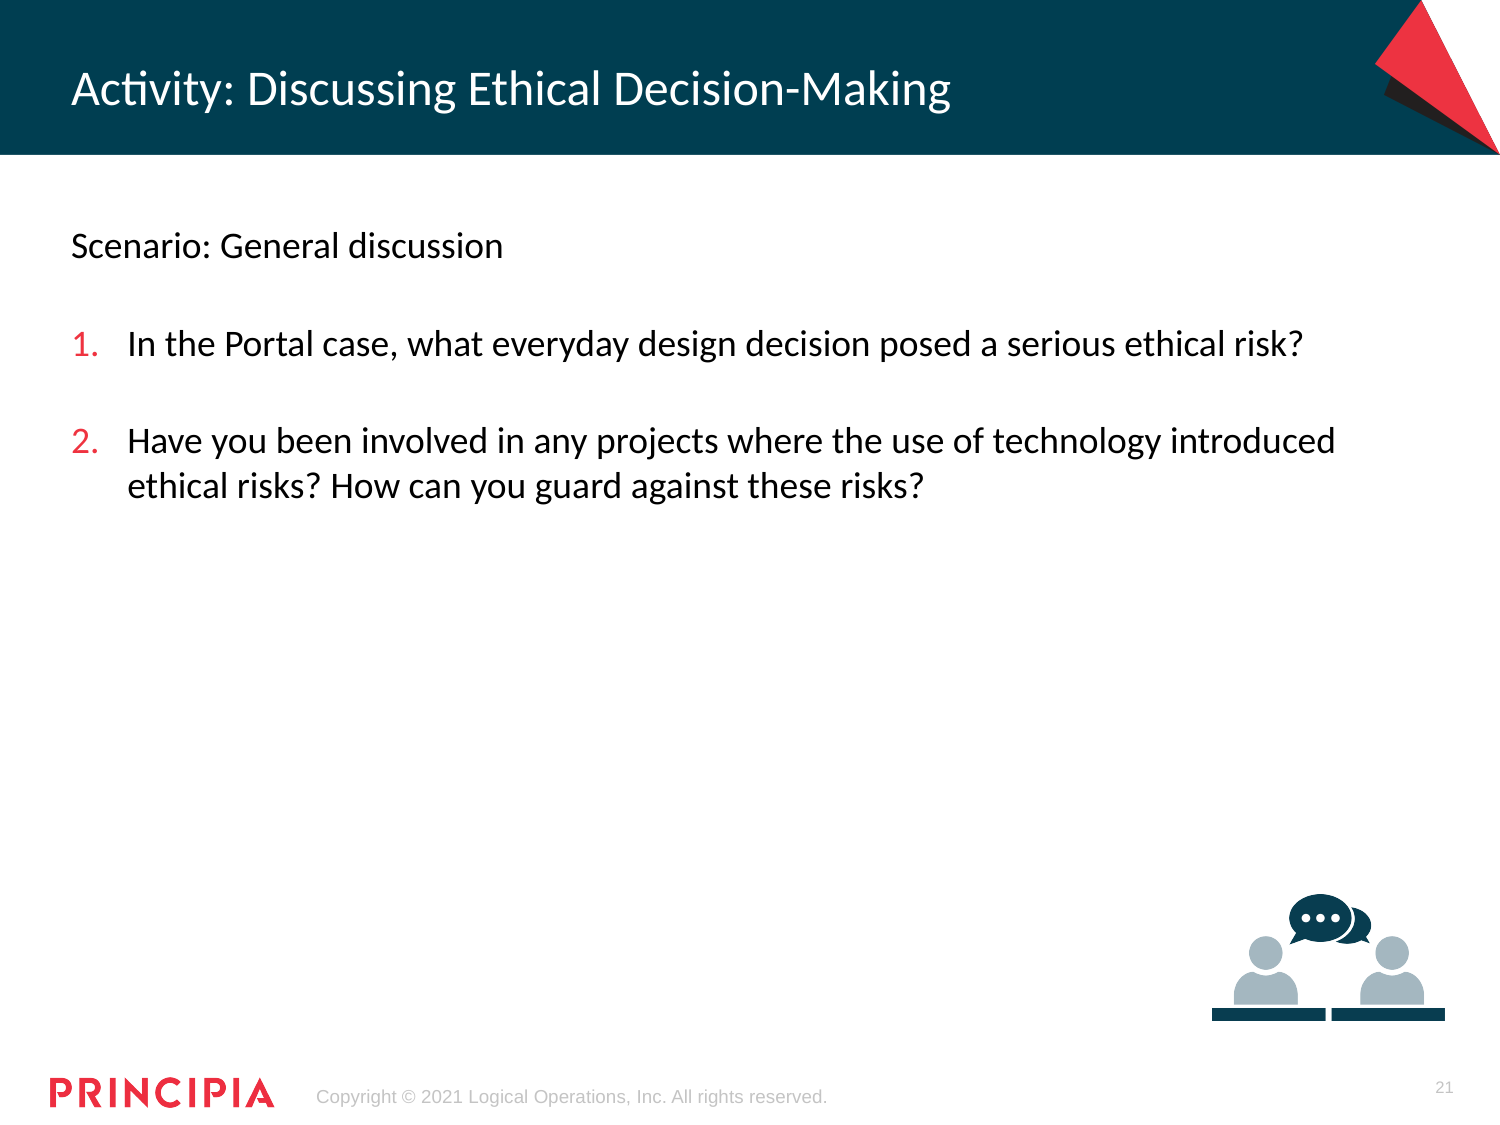

# Activity: Discussing Ethical Decision-Making
Scenario: General discussion
In the Portal case, what everyday design decision posed a serious ethical risk?
Have you been involved in any projects where the use of technology introduced ethical risks? How can you guard against these risks?
21